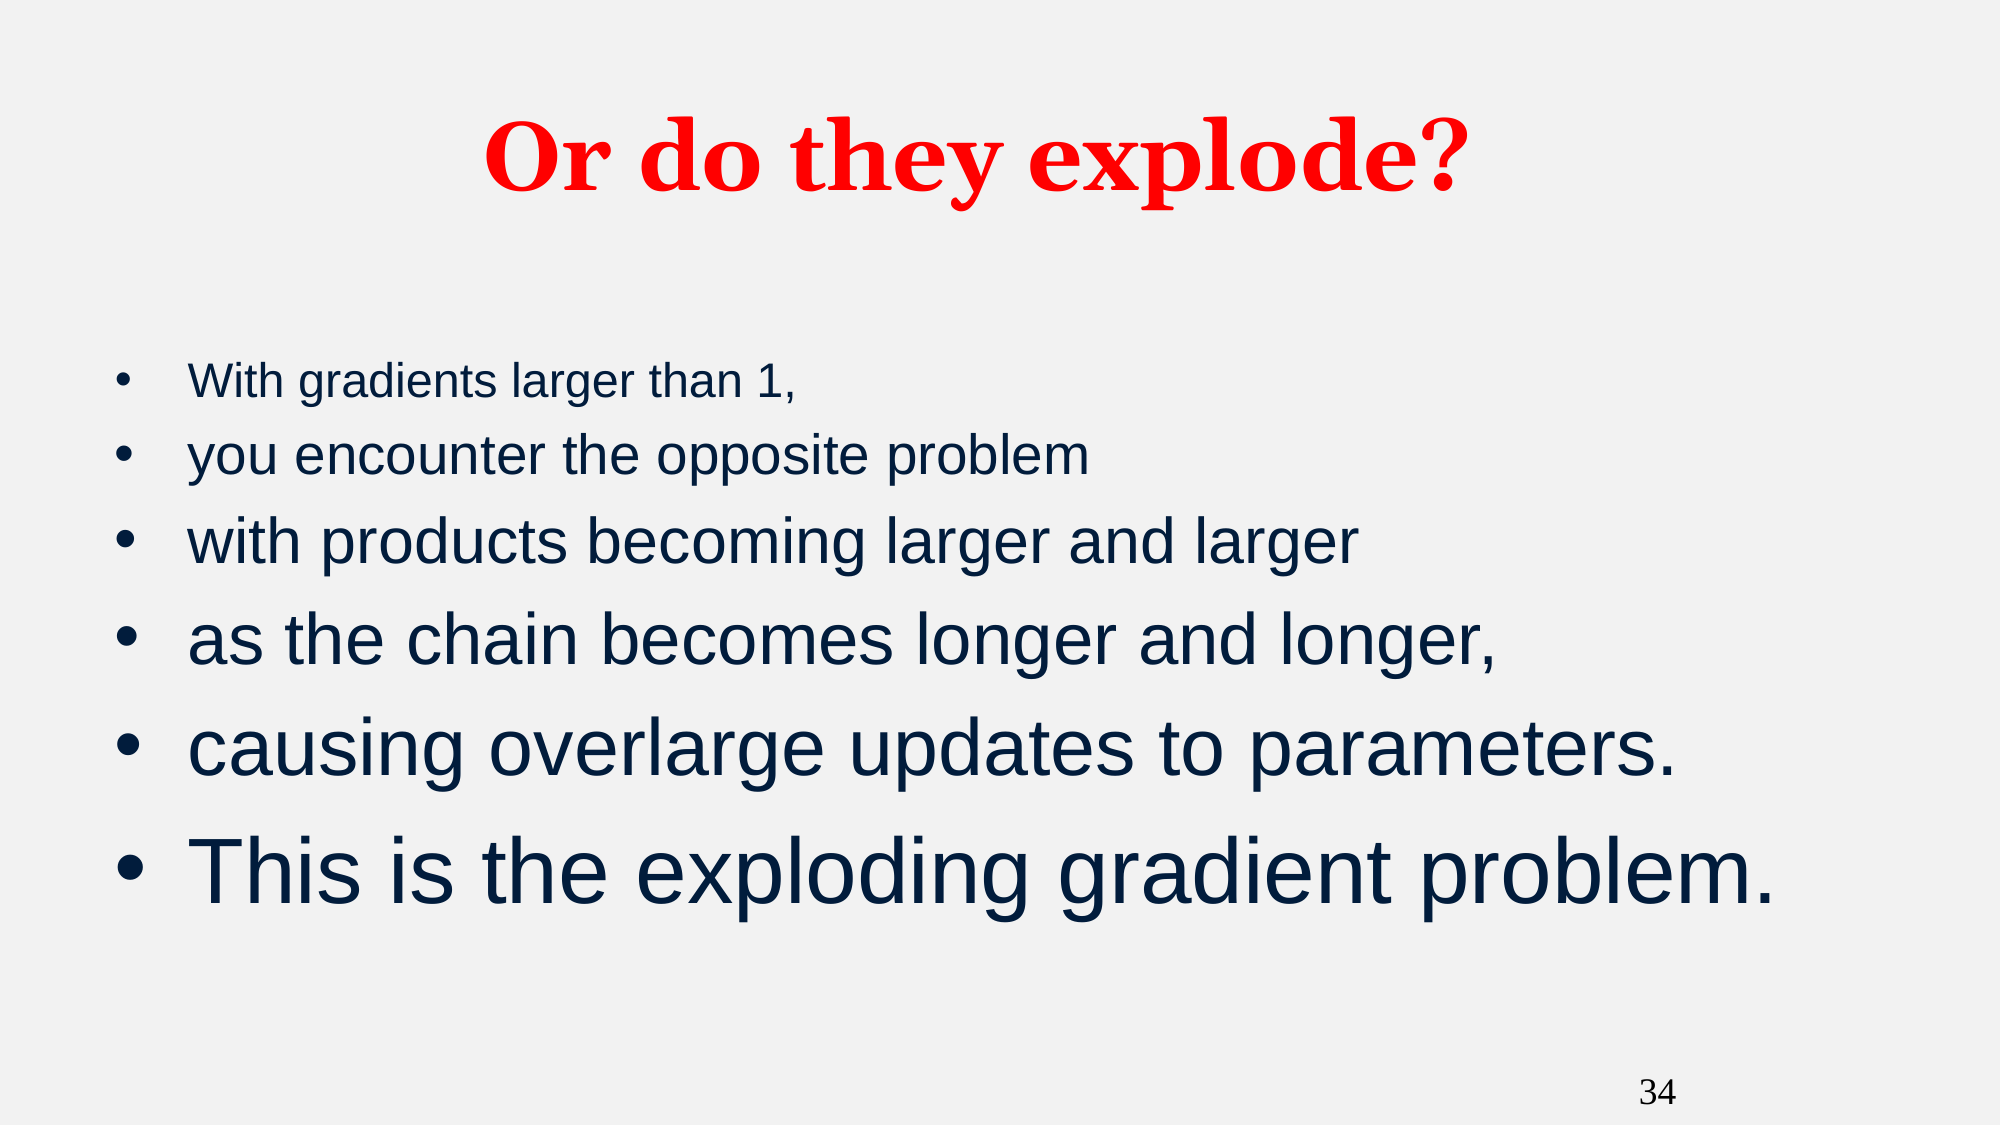

# Or do they explode?
With gradients larger than 1,
you encounter the opposite problem
with products becoming larger and larger
as the chain becomes longer and longer,
causing overlarge updates to parameters.
This is the exploding gradient problem.
34